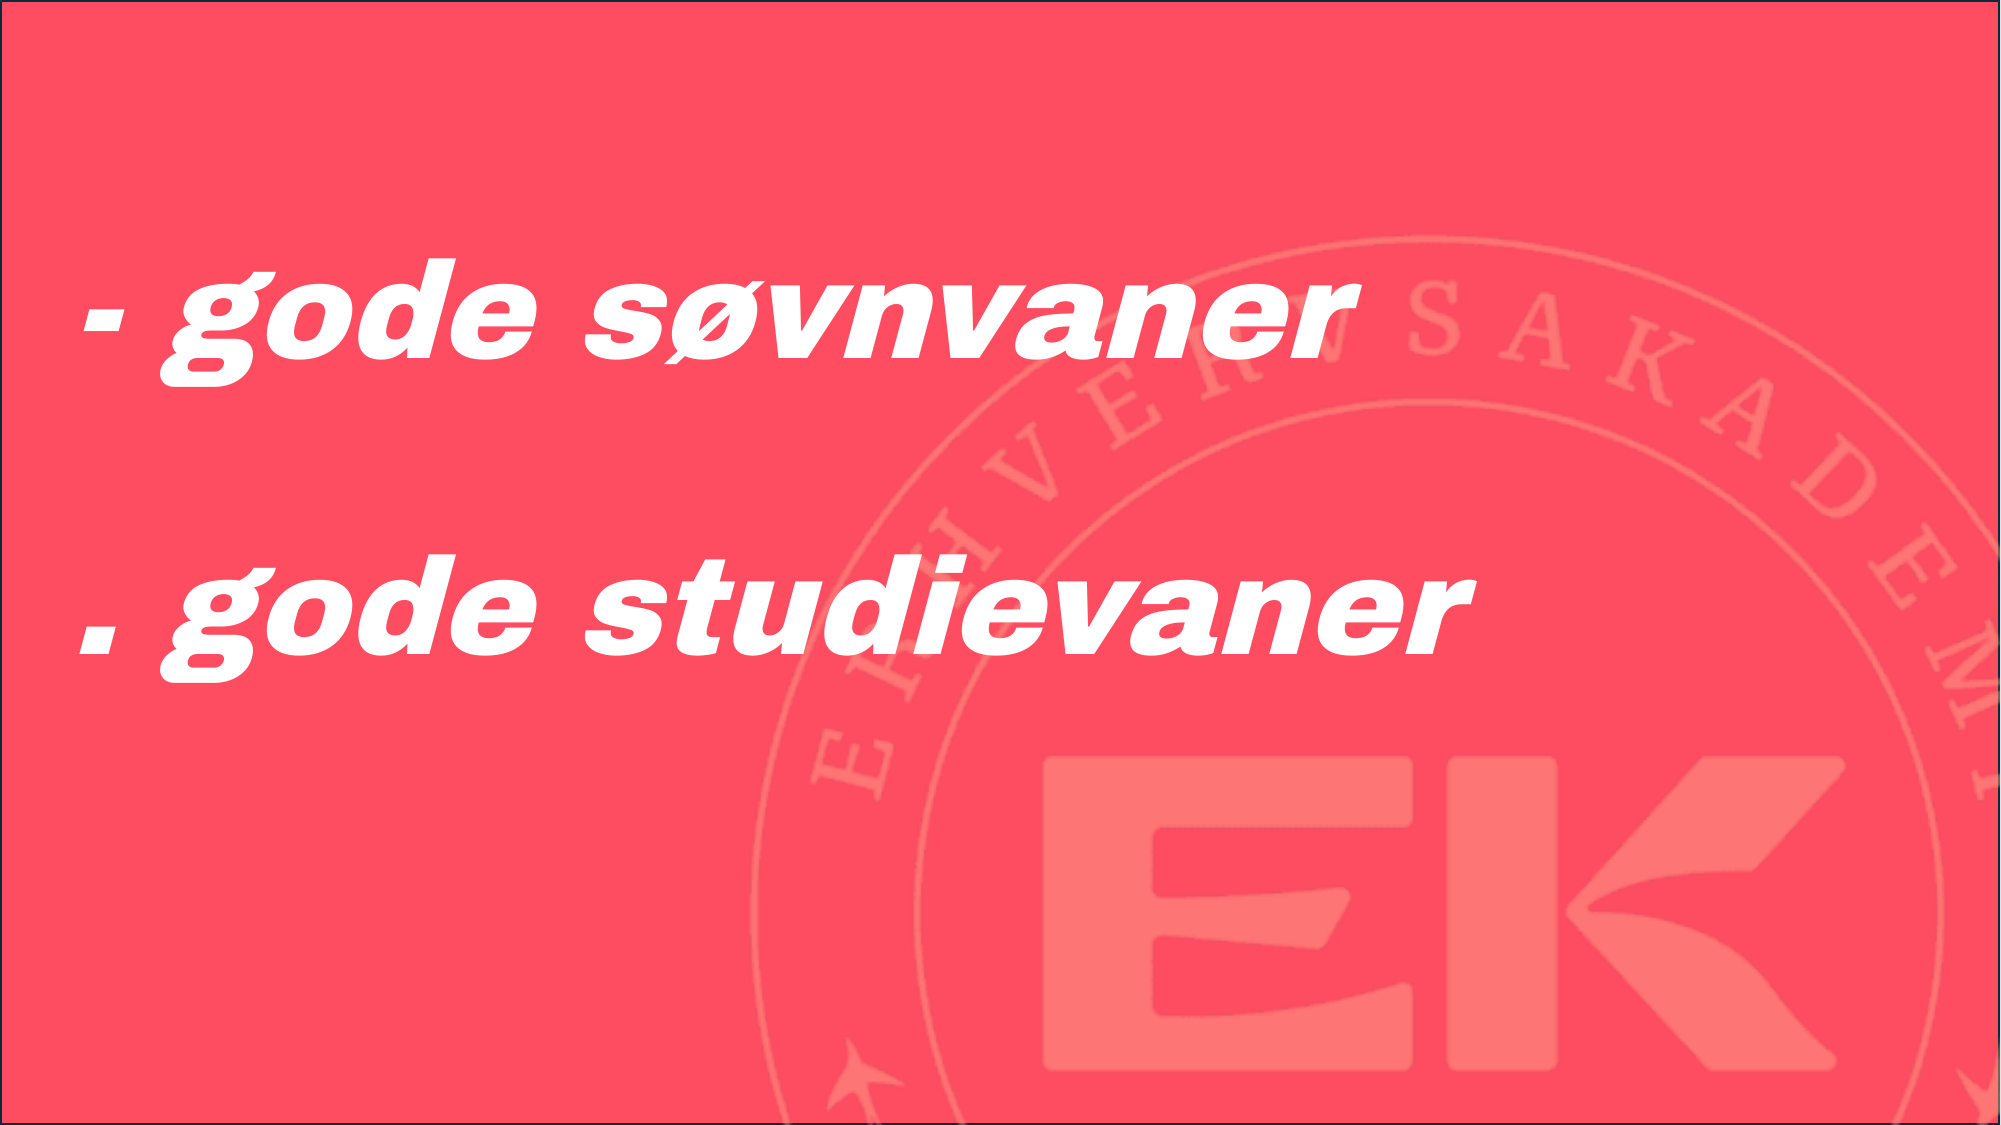

# - gode søvnvaner . gode studievaner